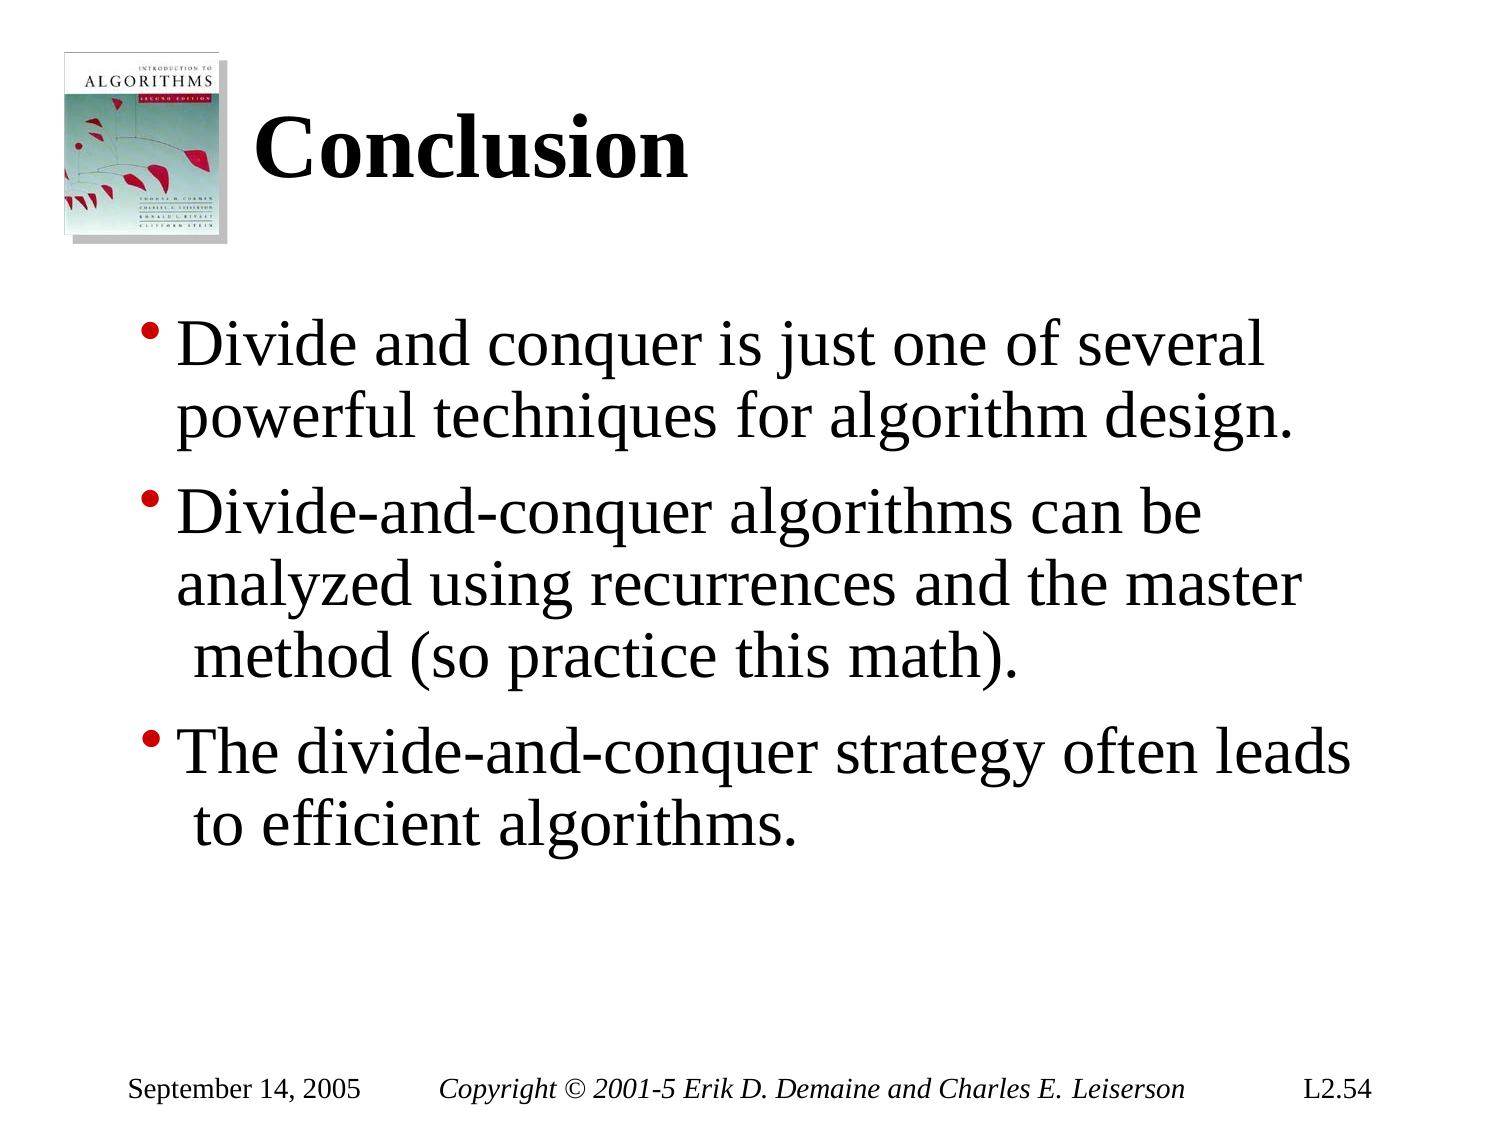

# Conclusion
Divide and conquer is just one of several  powerful techniques for algorithm design.
Divide-and-conquer algorithms can be  analyzed using recurrences and the master  method (so practice this math).
The divide-and-conquer strategy often leads  to efficient algorithms.
September 14, 2005
Copyright © 2001-5 Erik D. Demaine and Charles E. Leiserson
L2.54